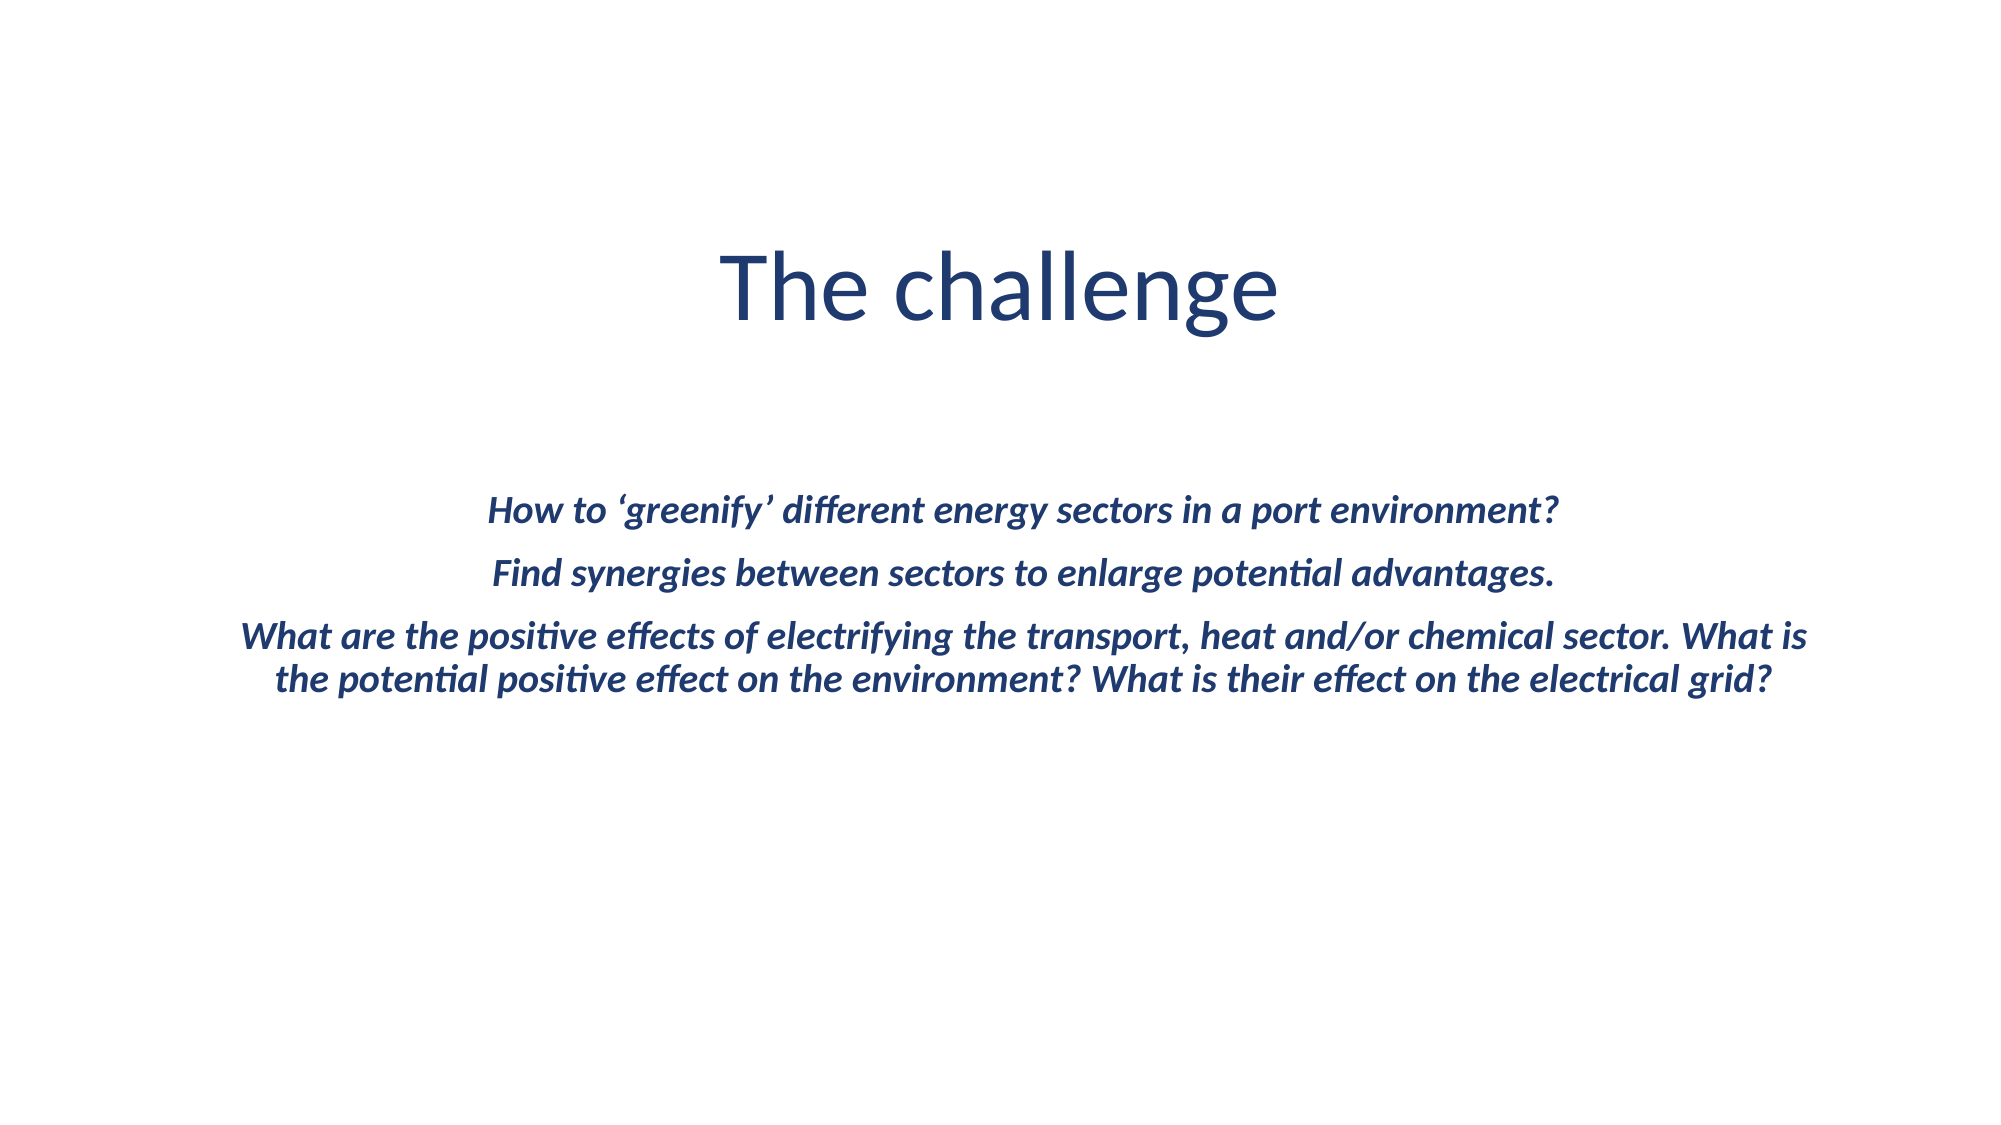

# The challenge
How to ‘greenify’ different energy sectors in a port environment?
Find synergies between sectors to enlarge potential advantages.
What are the positive effects of electrifying the transport, heat and/or chemical sector. What is the potential positive effect on the environment? What is their effect on the electrical grid?